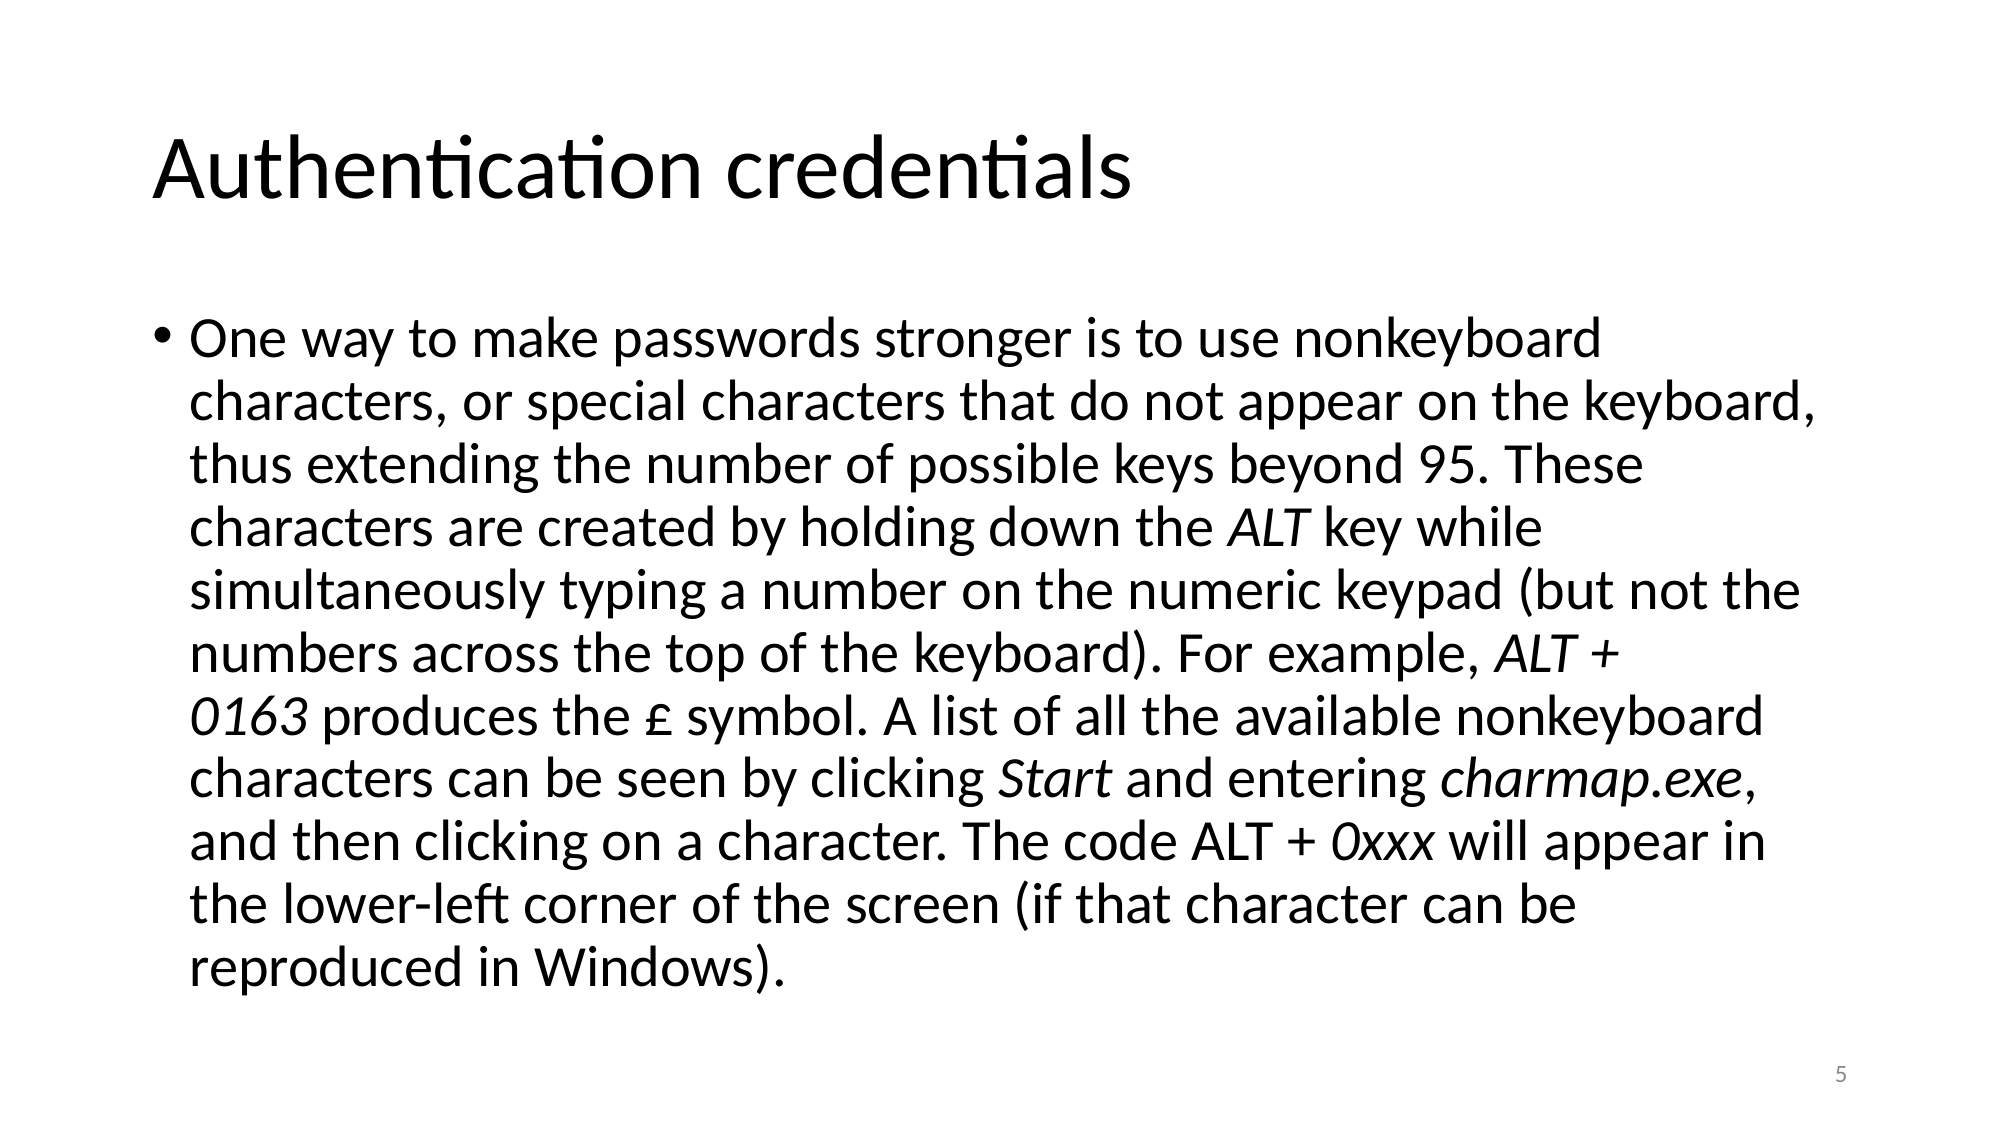

# Authentication credentials
One way to make passwords stronger is to use nonkeyboard characters, or special characters that do not appear on the keyboard, thus extending the number of possible keys beyond 95. These characters are created by holding down the ALT key while simultaneously typing a number on the numeric keypad (but not the numbers across the top of the keyboard). For example, ALT + 0163 produces the £ symbol. A list of all the available nonkeyboard characters can be seen by clicking Start and entering charmap.exe, and then clicking on a character. The code ALT + 0xxx will appear in the lower-left corner of the screen (if that character can be reproduced in Windows).
5